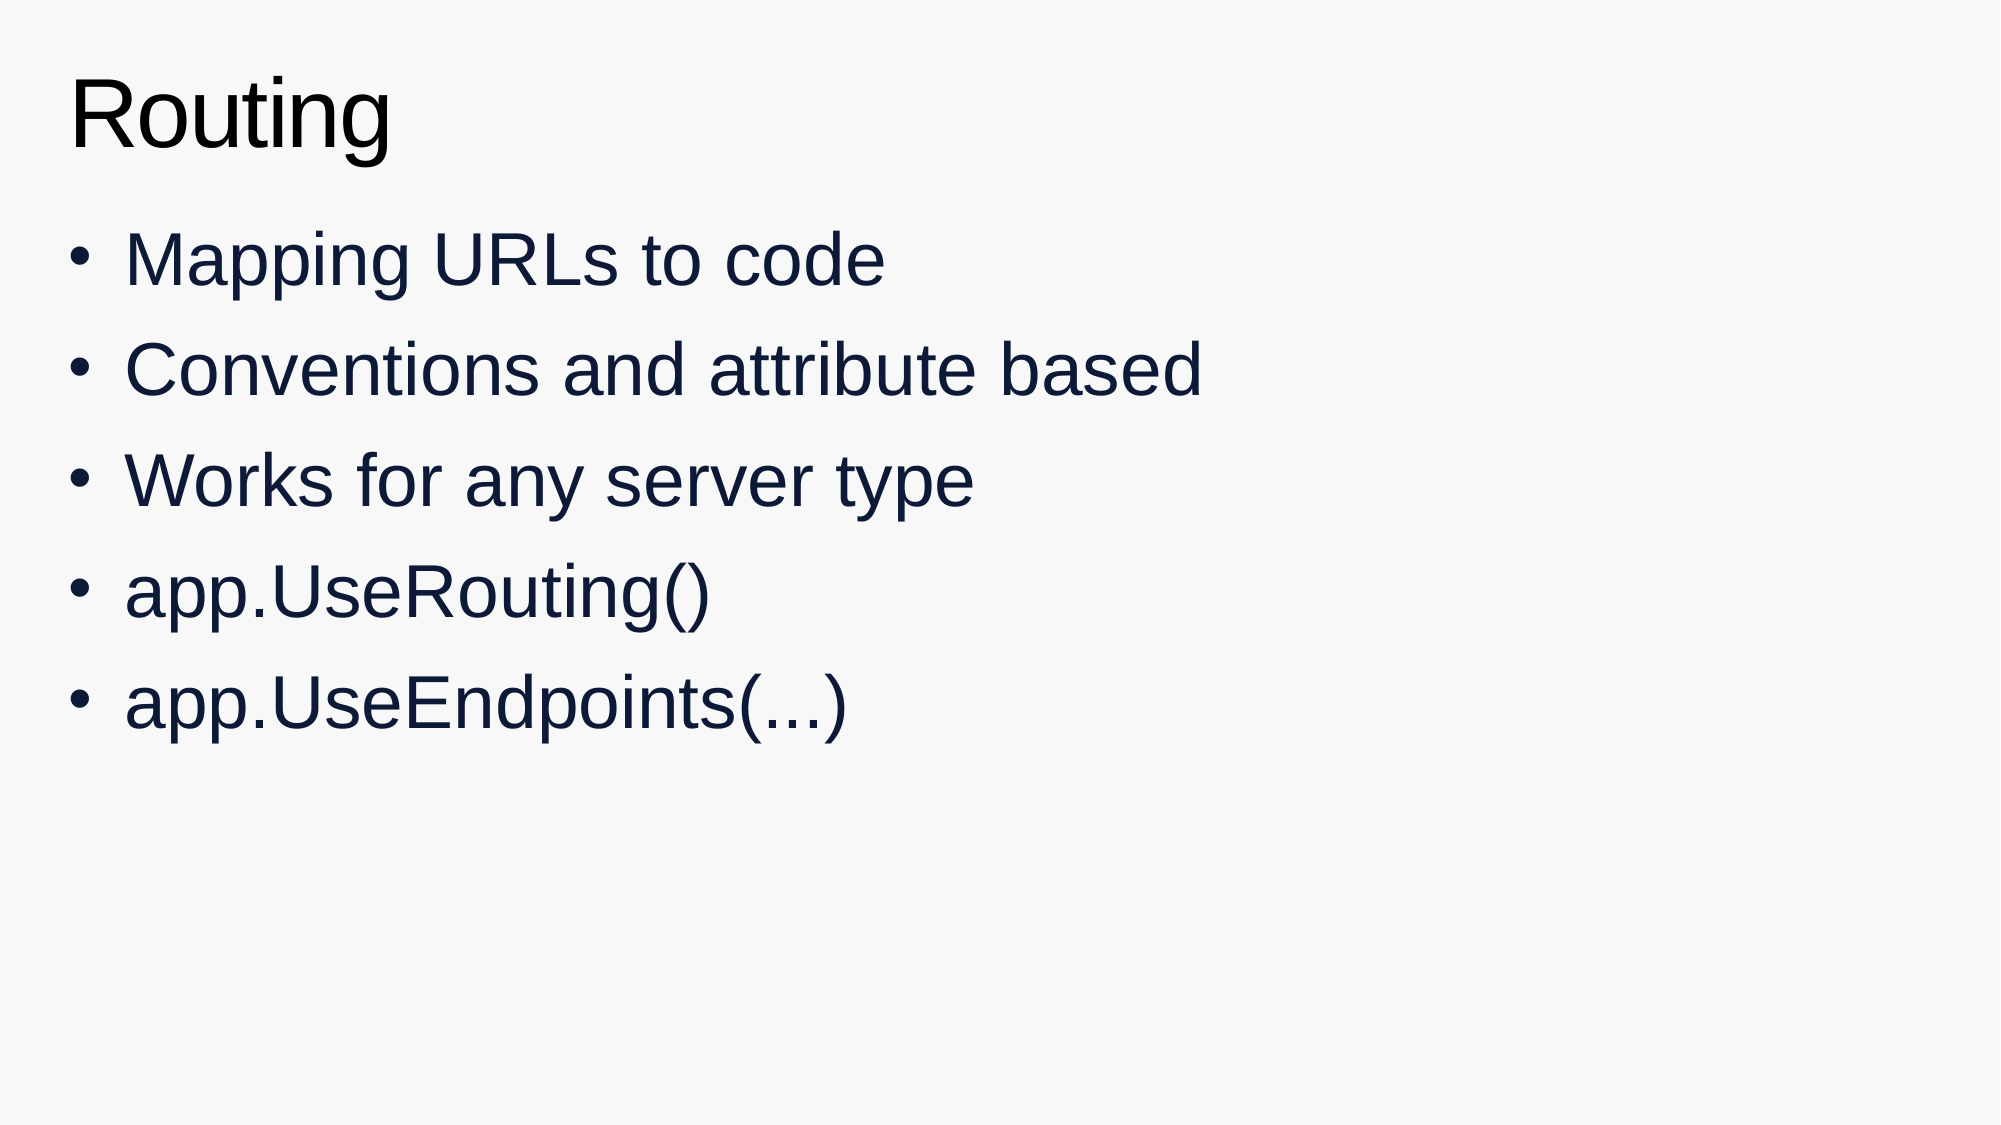

# Routing
Mapping URLs to code
Conventions and attribute based
Works for any server type
app.UseRouting()
app.UseEndpoints(...)